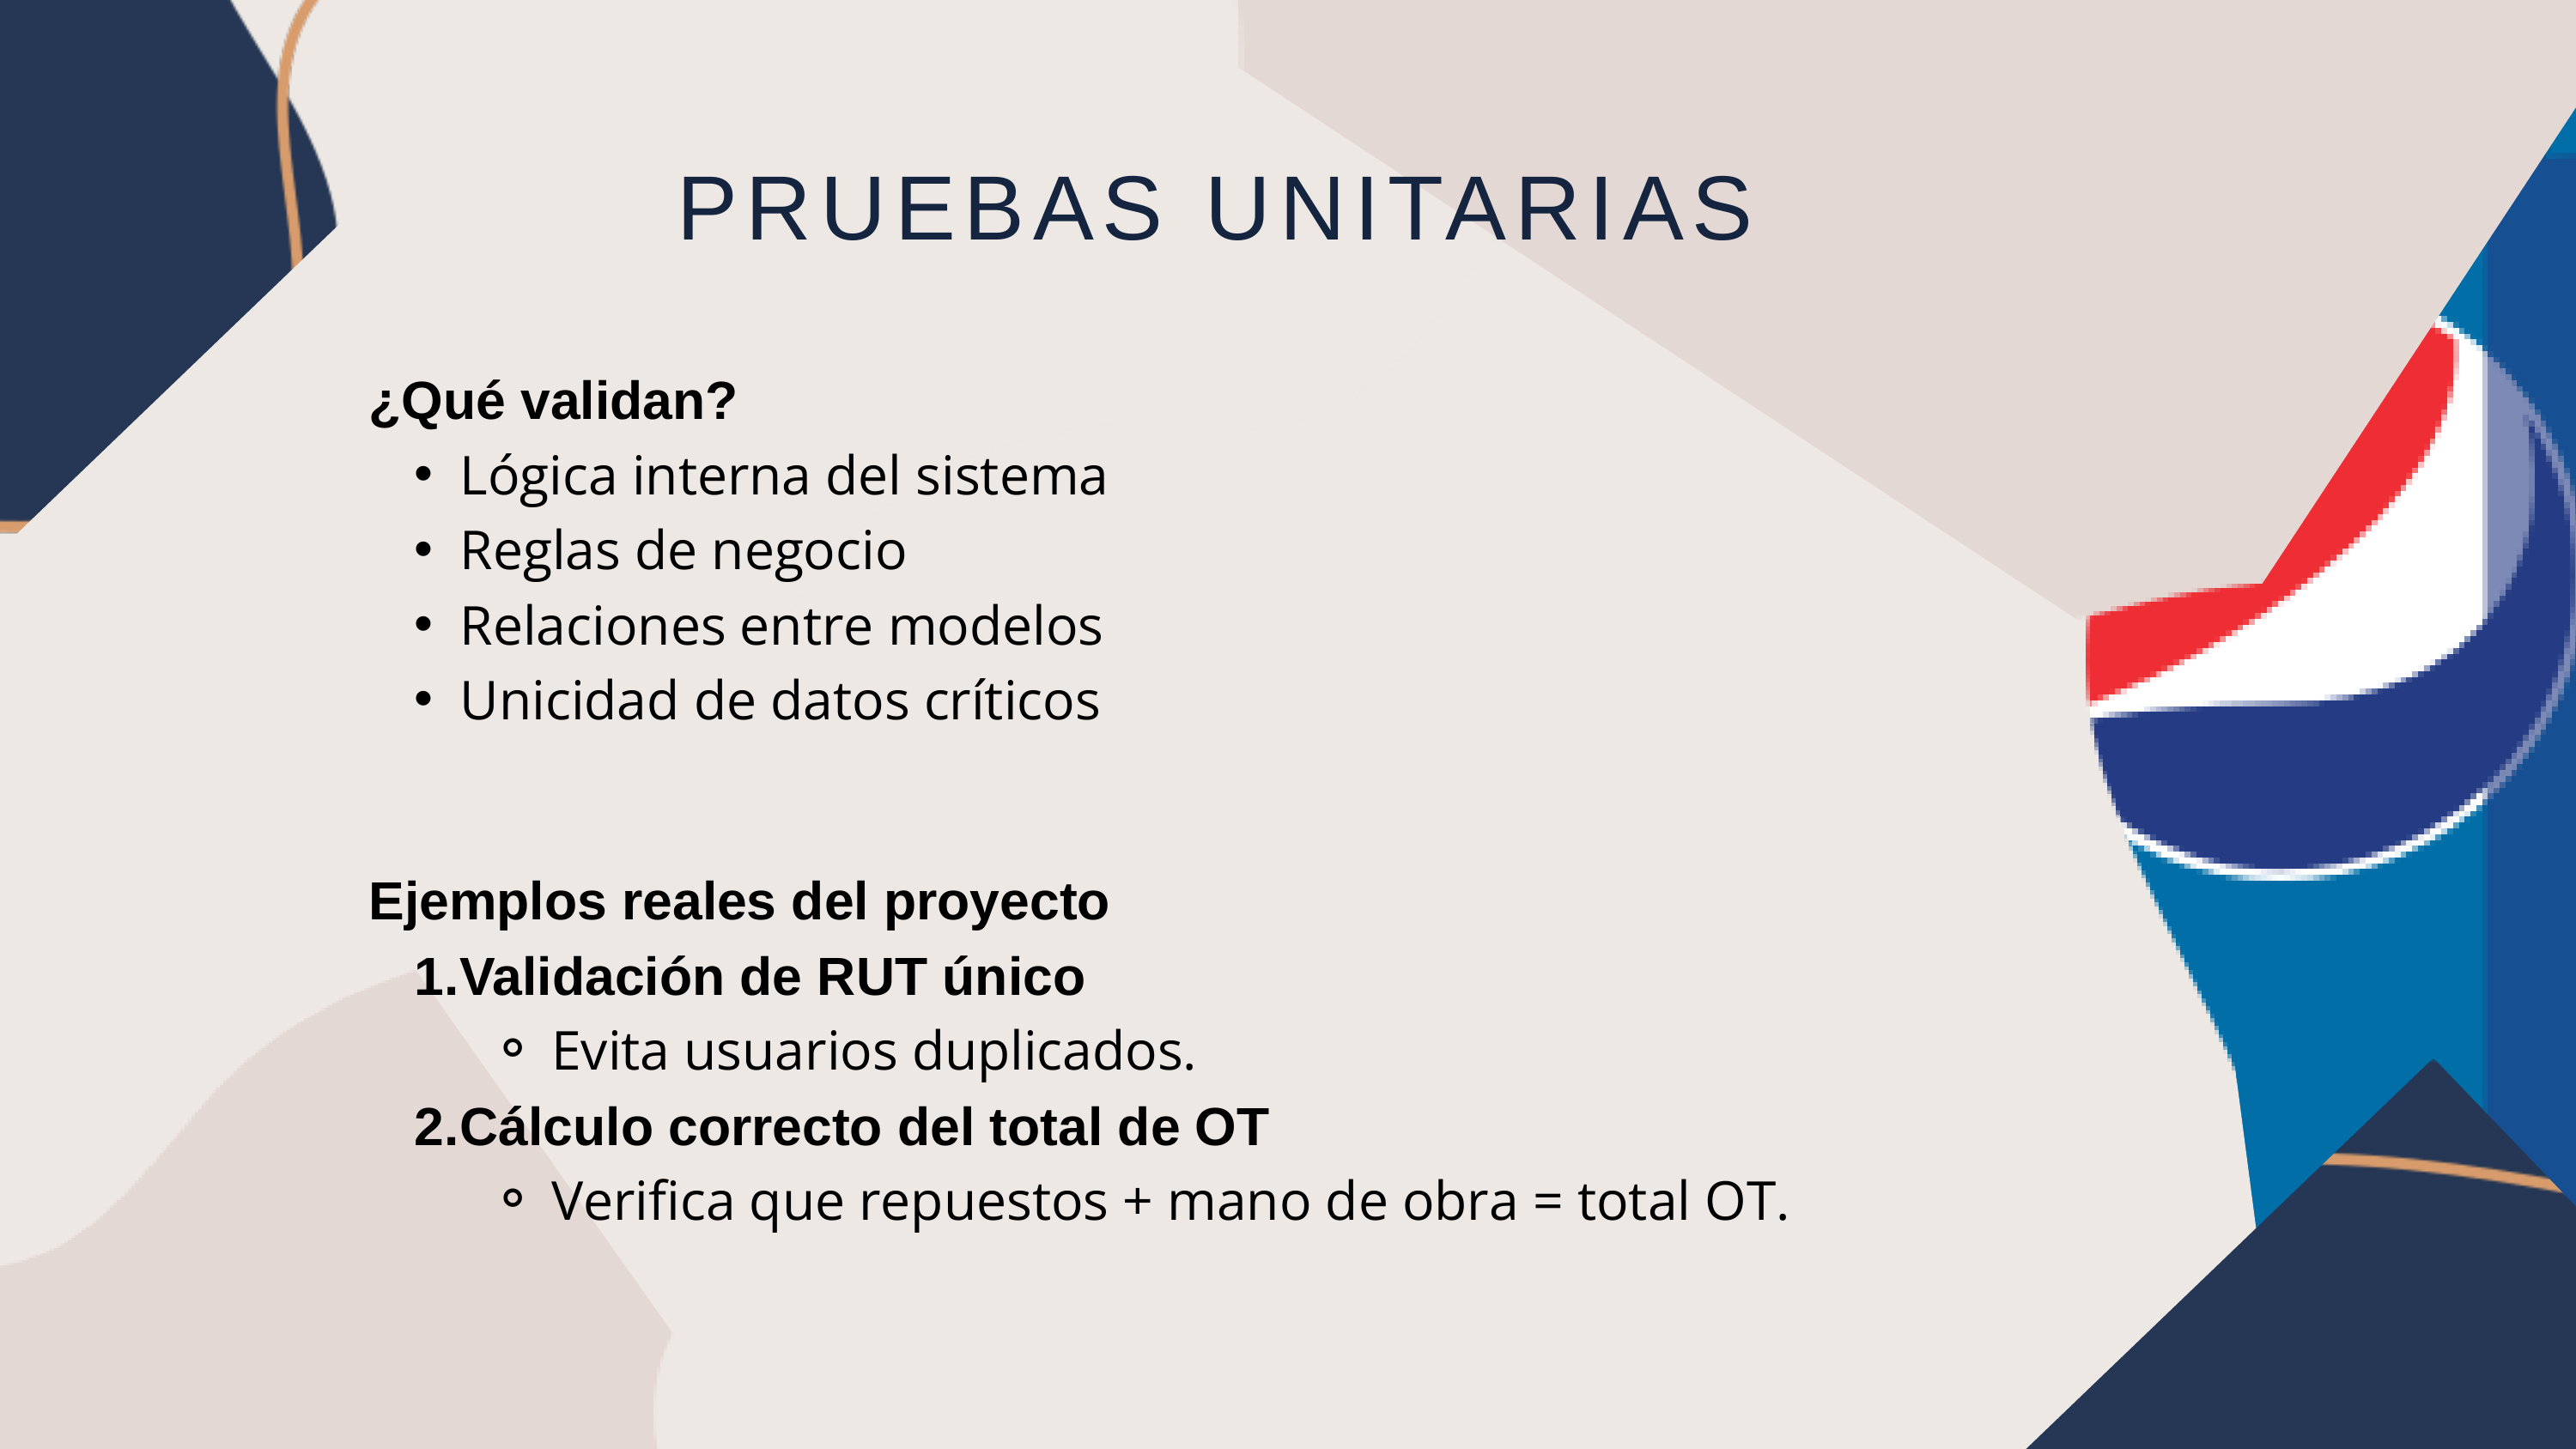

PRUEBAS UNITARIAS
¿Qué validan?
Lógica interna del sistema
Reglas de negocio
Relaciones entre modelos
Unicidad de datos críticos
Ejemplos reales del proyecto
Validación de RUT único
Evita usuarios duplicados.
Cálculo correcto del total de OT
Verifica que repuestos + mano de obra = total OT.